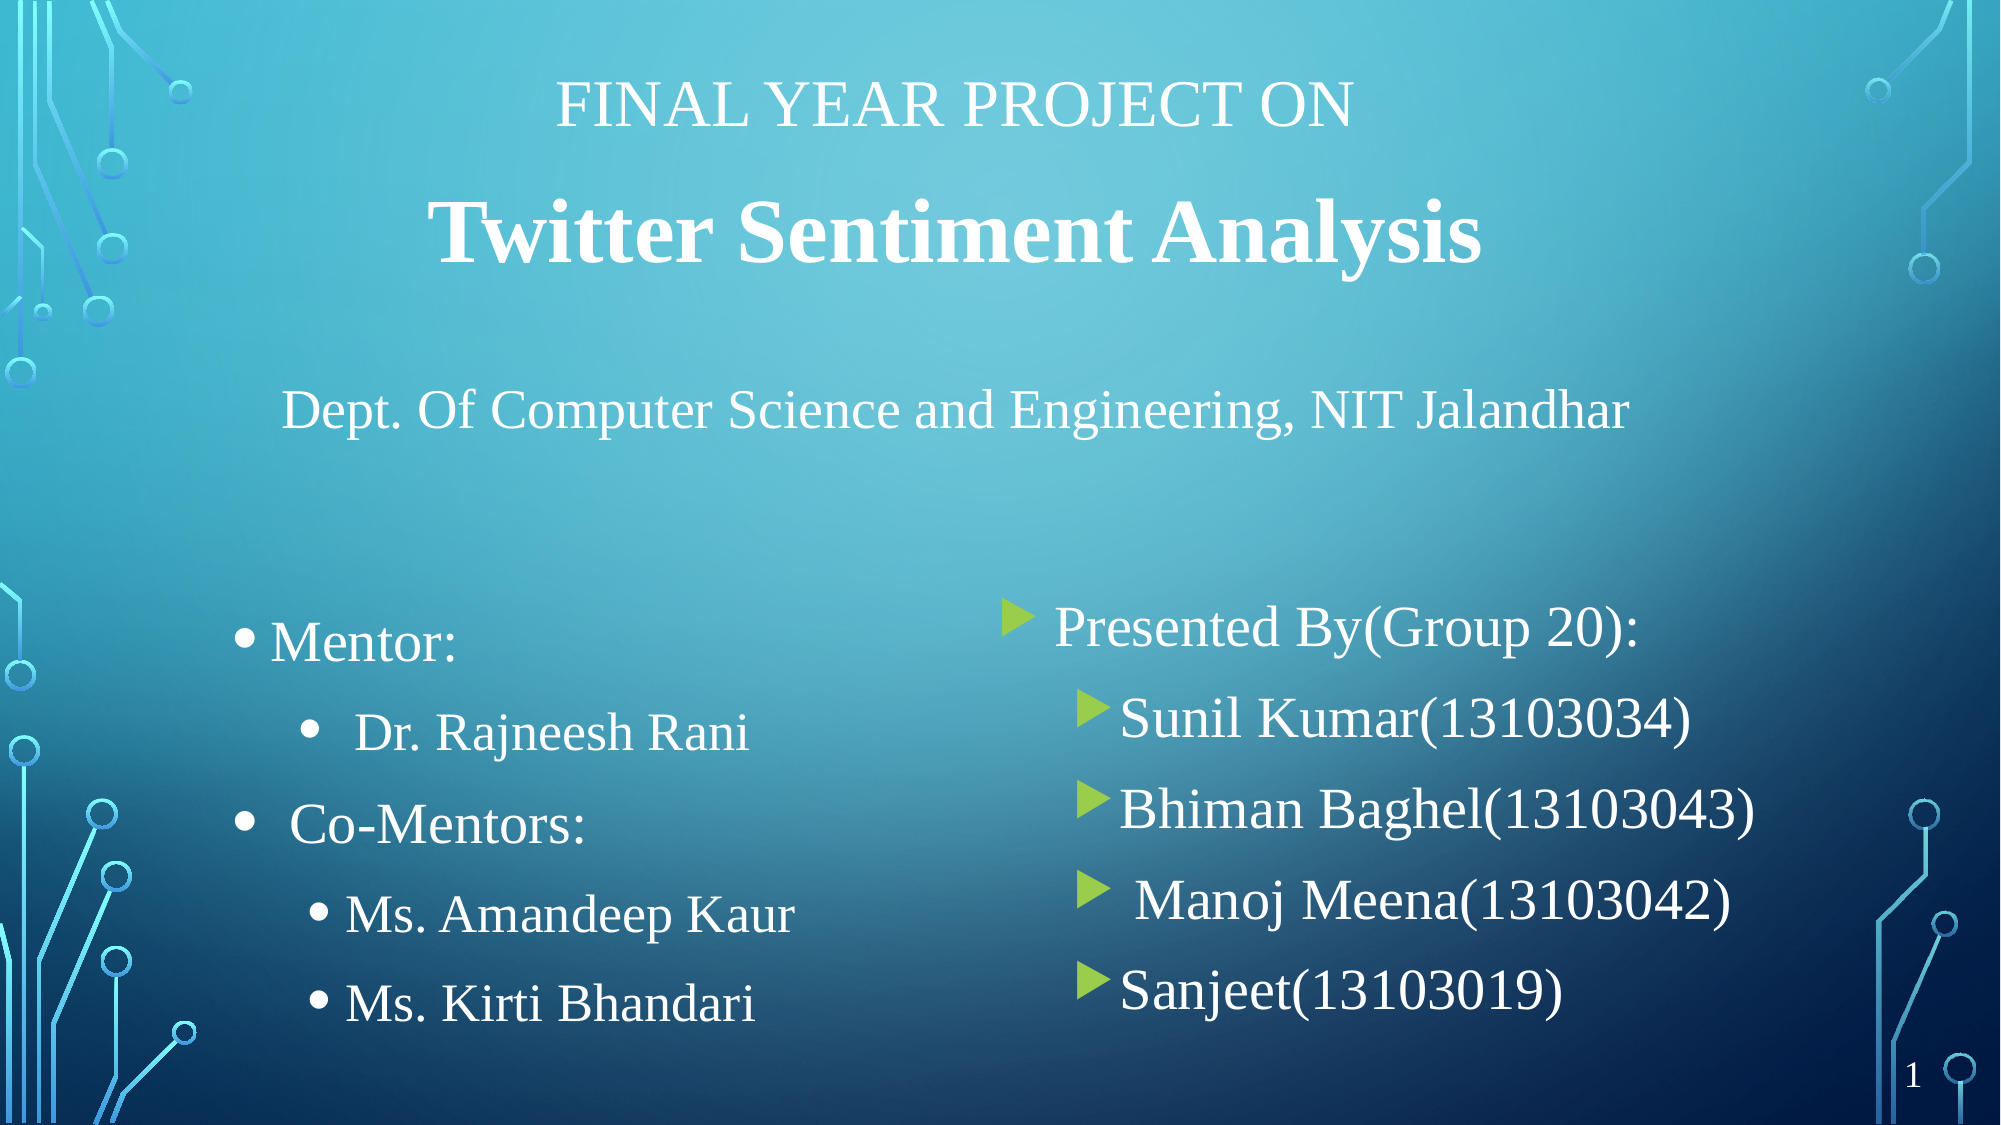

# Final Year Project On
Twitter Sentiment Analysis
Dept. Of Computer Science and Engineering, NIT Jalandhar
Mentor:
Dr. Rajneesh Rani
Co-Mentors:
Ms. Amandeep Kaur
Ms. Kirti Bhandari
Presented By(Group 20):
Sunil Kumar(13103034)
Bhiman Baghel(13103043)
 Manoj Meena(13103042)
Sanjeet(13103019)
1